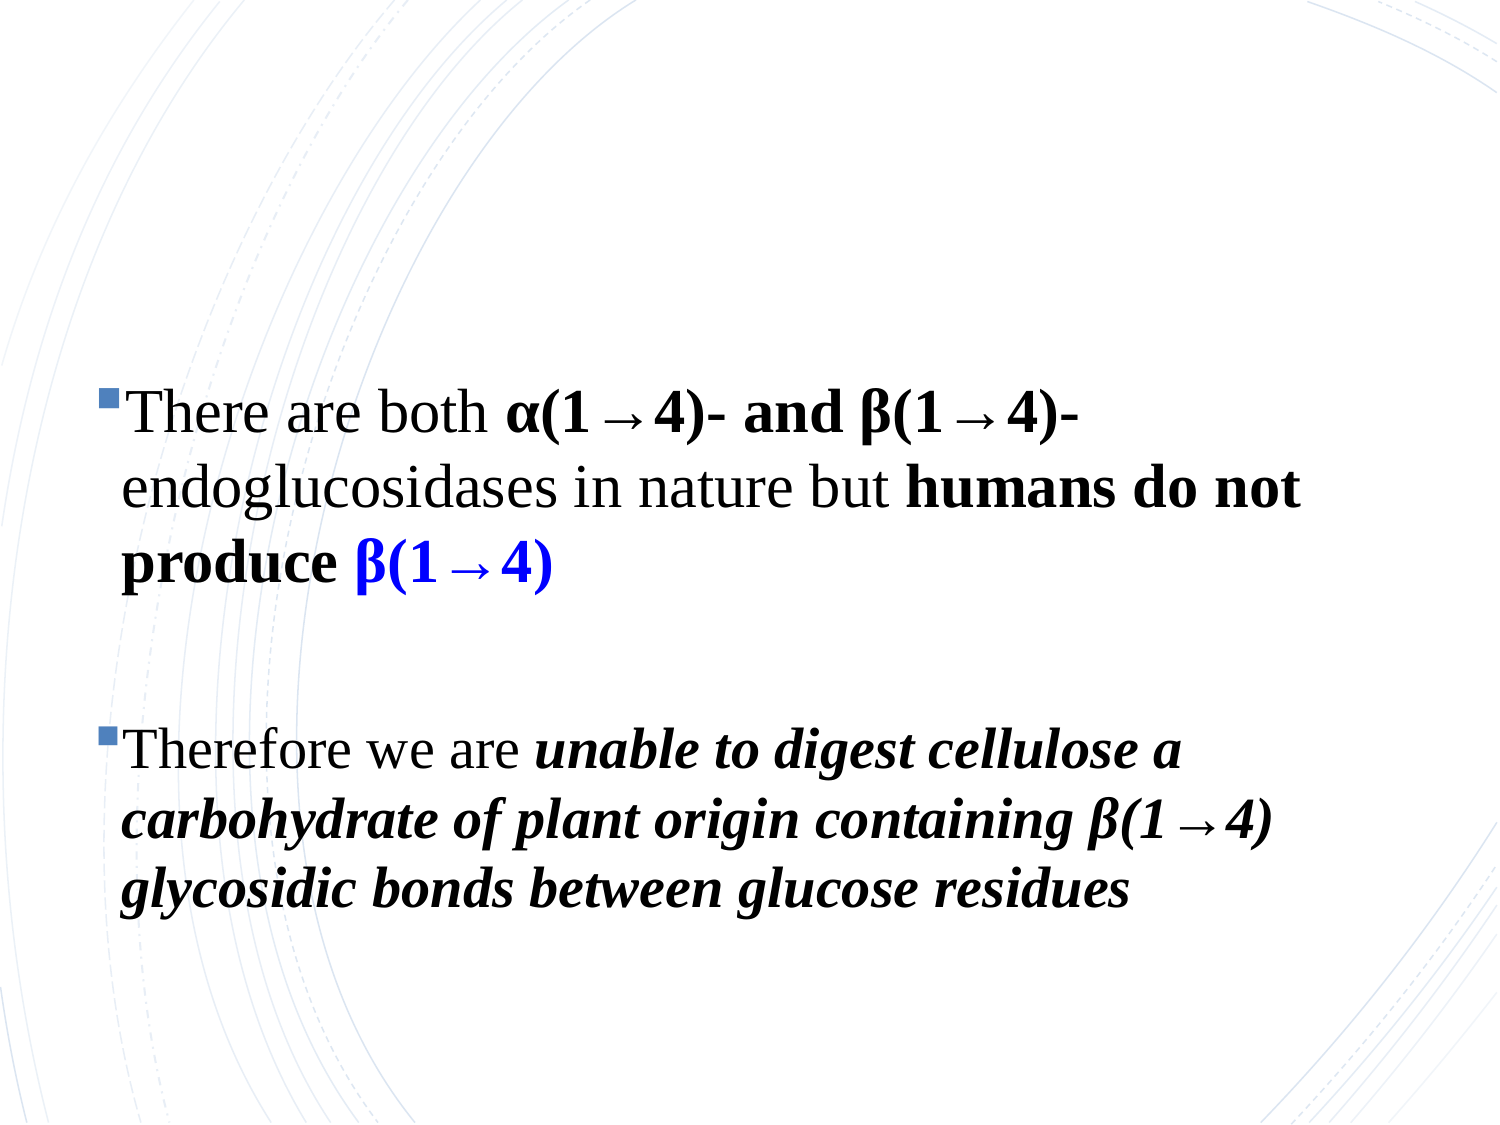

#
There are both α(1→4)- and β(1→4)-endoglucosidases in nature but humans do not produce β(1→4)

Therefore we are unable to digest cellulose a carbohydrate of plant origin containing β(1→4) glycosidic bonds between glucose residues